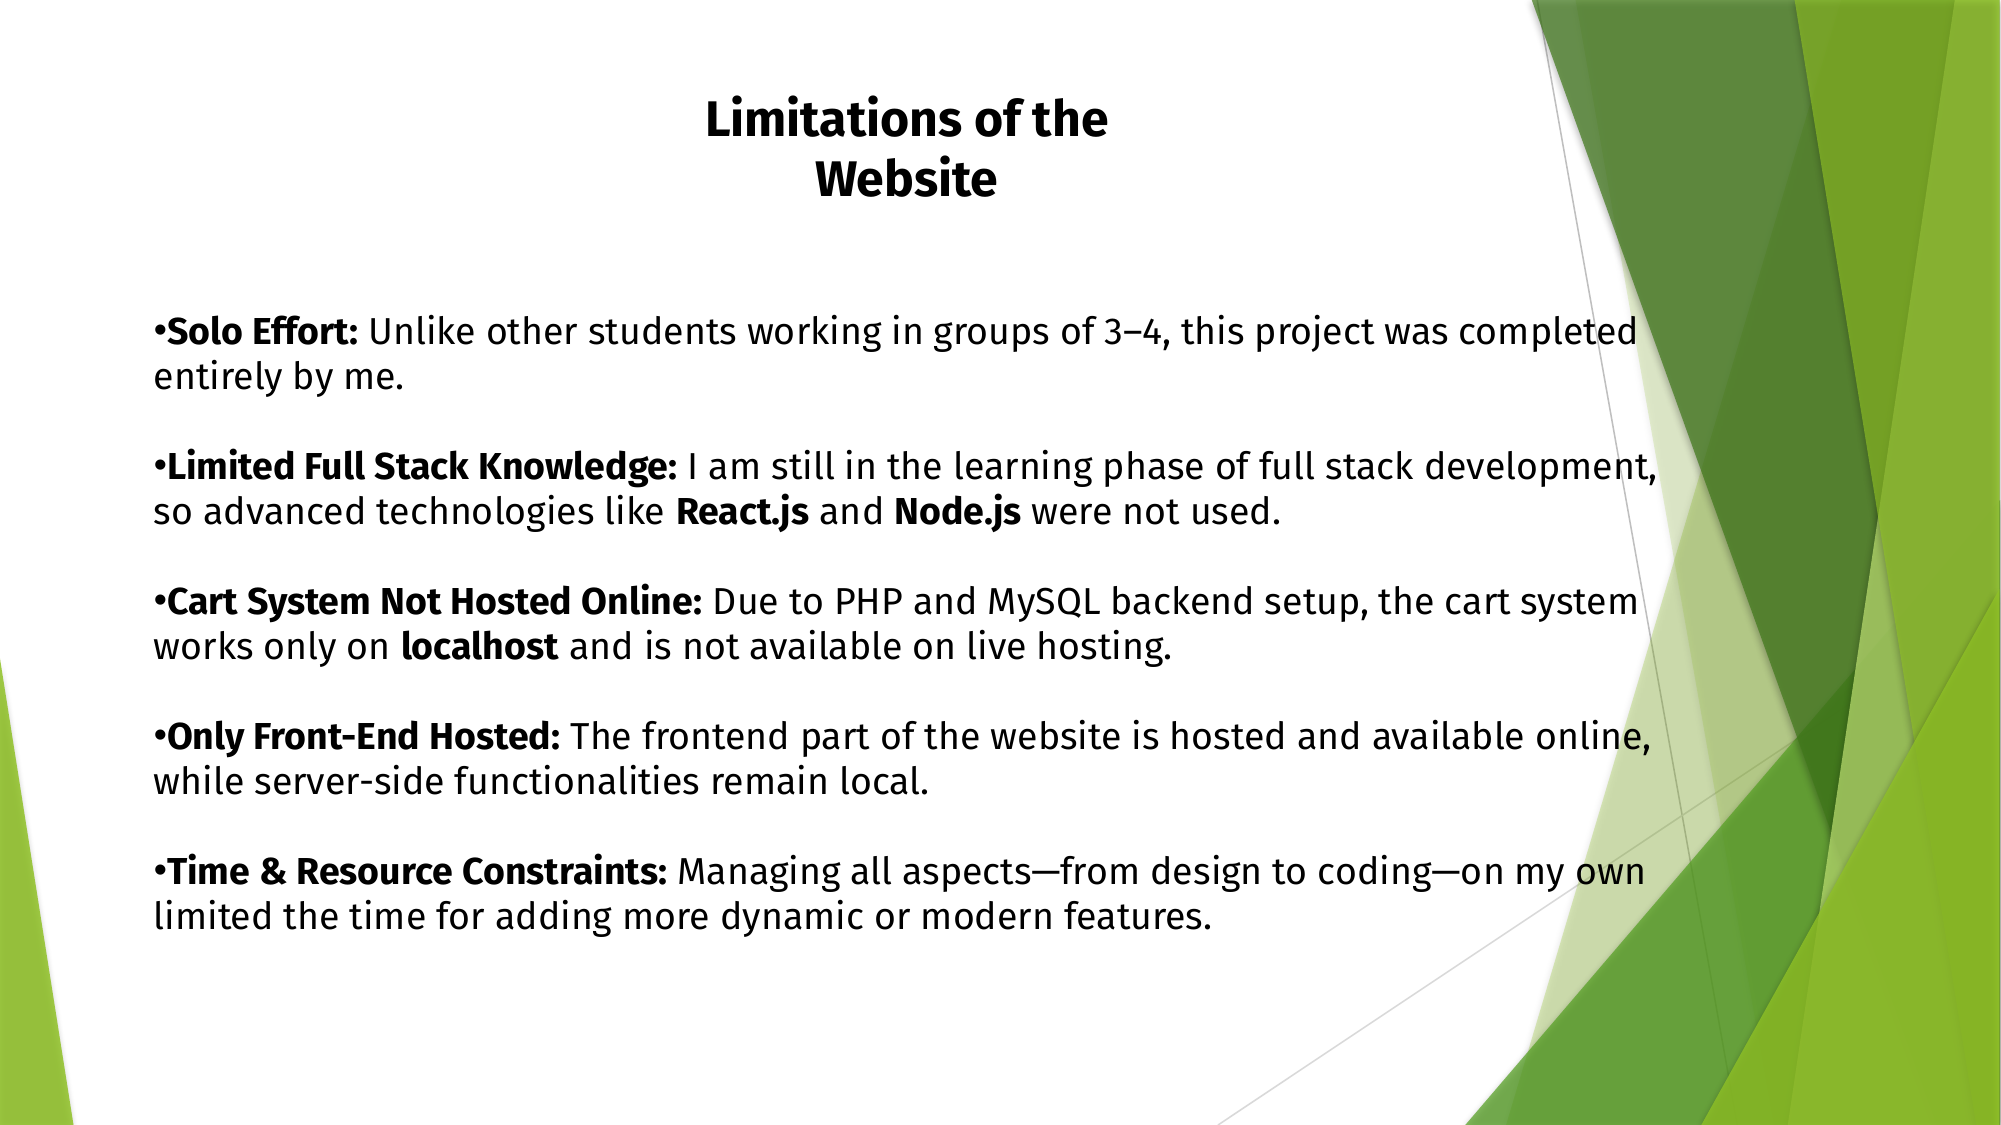

Limitations of the Website
Solo Effort: Unlike other students working in groups of 3–4, this project was completed entirely by me.

Limited Full Stack Knowledge: I am still in the learning phase of full stack development, so advanced technologies like React.js and Node.js were not used.

Cart System Not Hosted Online: Due to PHP and MySQL backend setup, the cart system works only on localhost and is not available on live hosting.

Only Front-End Hosted: The frontend part of the website is hosted and available online, while server-side functionalities remain local.

Time & Resource Constraints: Managing all aspects—from design to coding—on my own limited the time for adding more dynamic or modern features.